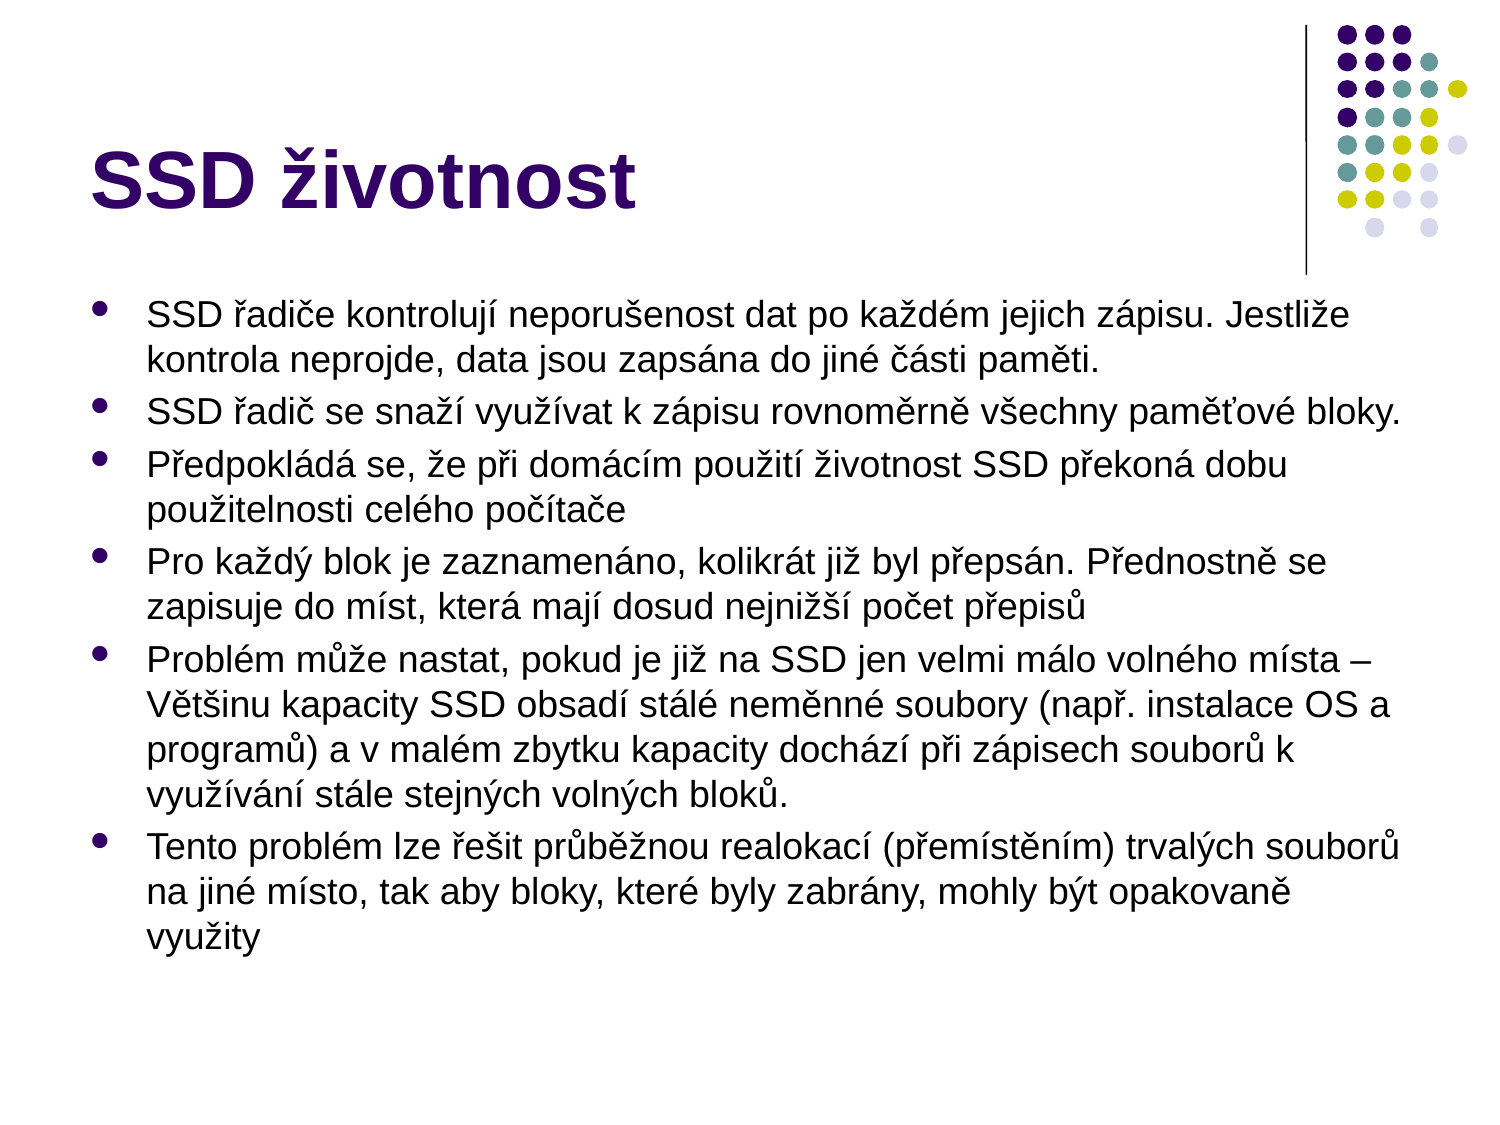

# SSD životnost
SSD řadiče kontrolují neporušenost dat po každém jejich zápisu. Jestliže kontrola neprojde, data jsou zapsána do jiné části paměti.
SSD řadič se snaží využívat k zápisu rovnoměrně všechny paměťové bloky.
Předpokládá se, že při domácím použití životnost SSD překoná dobu použitelnosti celého počítače
Pro každý blok je zaznamenáno, kolikrát již byl přepsán. Přednostně se zapisuje do míst, která mají dosud nejnižší počet přepisů
Problém může nastat, pokud je již na SSD jen velmi málo volného místa – Většinu kapacity SSD obsadí stálé neměnné soubory (např. instalace OS a programů) a v malém zbytku kapacity dochází při zápisech souborů k využívání stále stejných volných bloků.
Tento problém lze řešit průběžnou realokací (přemístěním) trvalých souborů na jiné místo, tak aby bloky, které byly zabrány, mohly být opakovaně využity